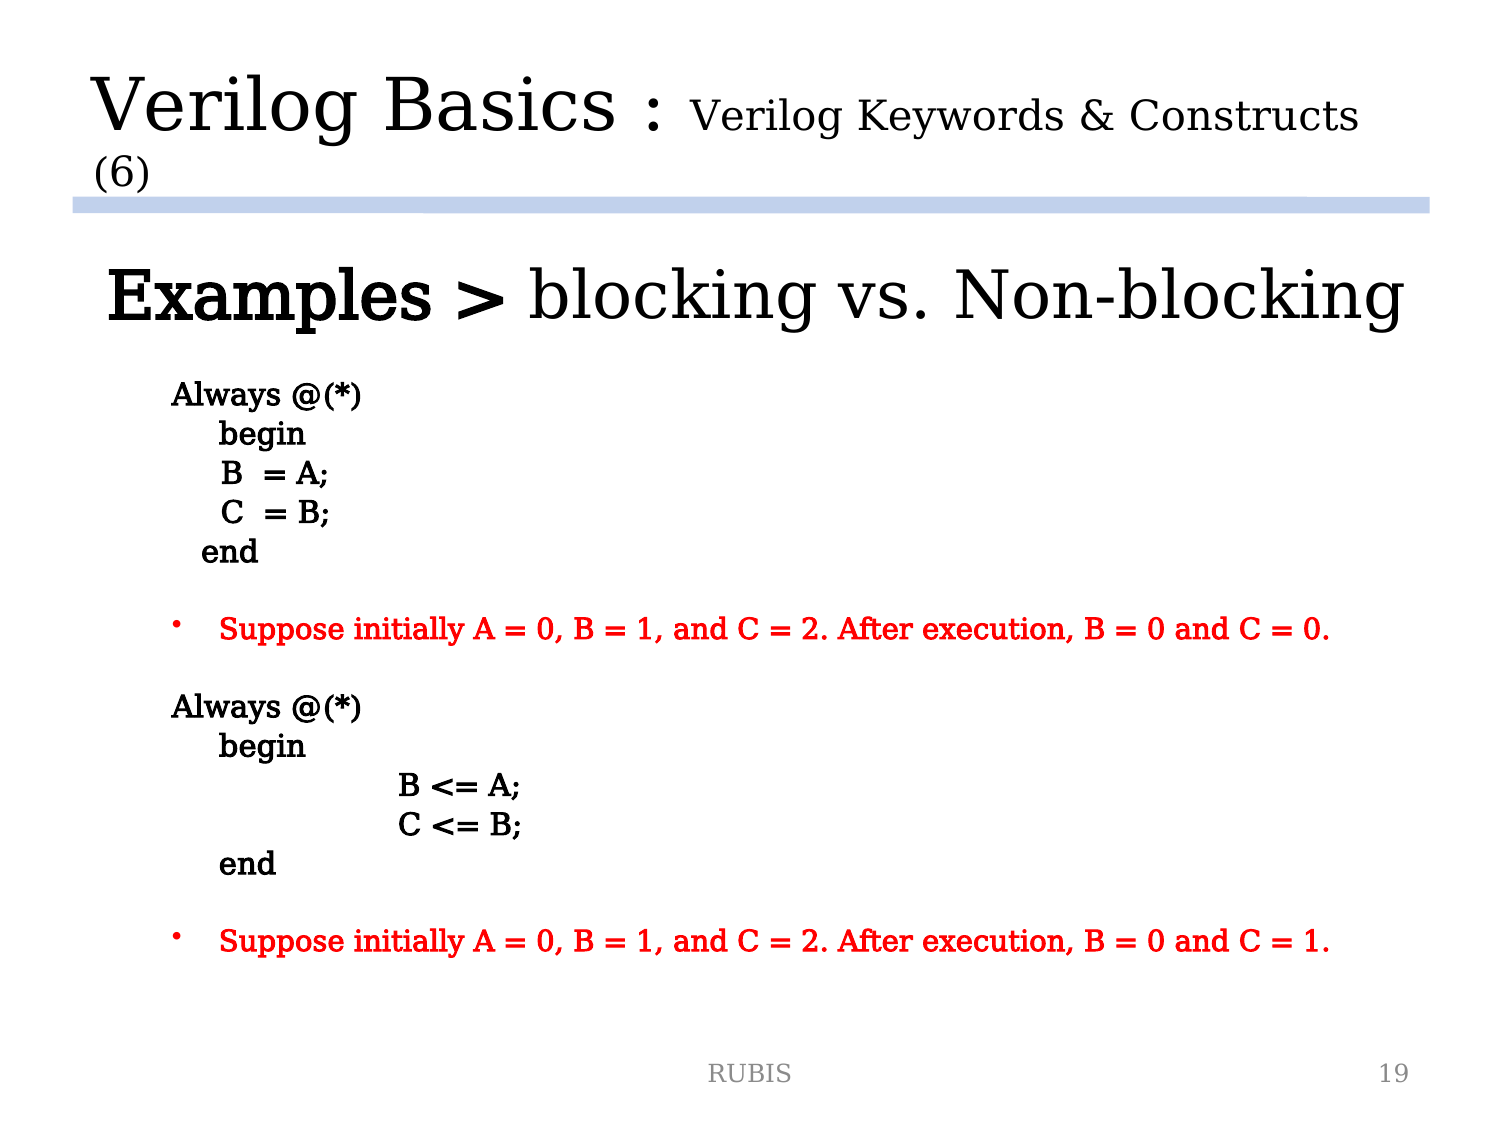

# Verilog Basics : Verilog Keywords & Constructs (6)
Examples > blocking vs. Non-blocking

Always @(*)
	begin
     B  = A;
     C  = B;
   end

Suppose initially A = 0, B = 1, and C = 2. After execution, B = 0 and C = 0.

Always @(*)
	begin
		   B <= A;
		   C <= B;
	end

Suppose initially A = 0, B = 1, and C = 2. After execution, B = 0 and C = 1.
RUBIS
19